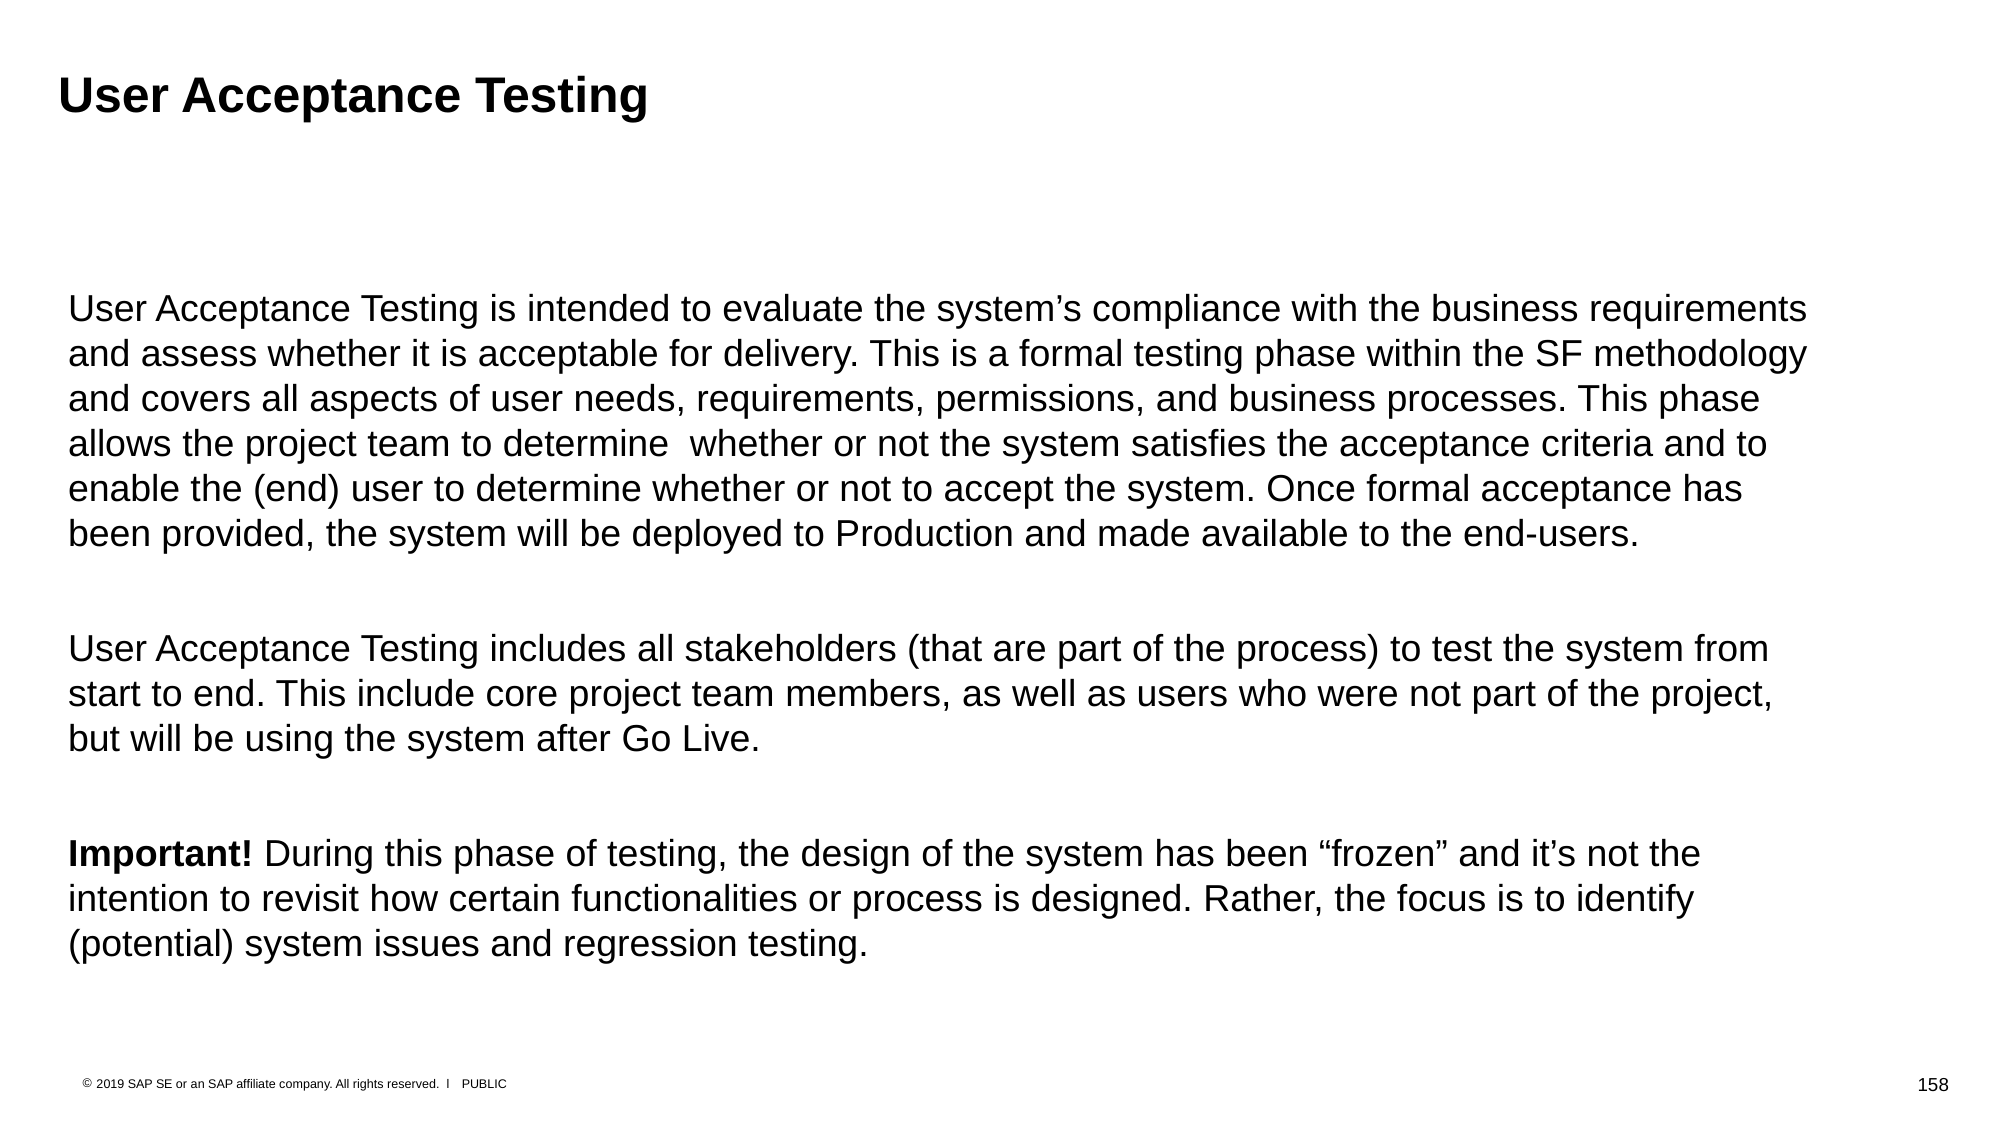

# User Acceptance Testing
User Acceptance Testing is intended to evaluate the system’s compliance with the business requirements and assess whether it is acceptable for delivery. This is a formal testing phase within the SF methodology and covers all aspects of user needs, requirements, permissions, and business processes. This phase allows the project team to determine  whether or not the system satisfies the acceptance criteria and to enable the (end) user to determine whether or not to accept the system. Once formal acceptance has been provided, the system will be deployed to Production and made available to the end-users.

User Acceptance Testing includes all stakeholders (that are part of the process) to test the system from start to end. This include core project team members, as well as users who were not part of the project, but will be using the system after Go Live.

Important! During this phase of testing, the design of the system has been “frozen” and it’s not the intention to revisit how certain functionalities or process is designed. Rather, the focus is to identify (potential) system issues and regression testing.